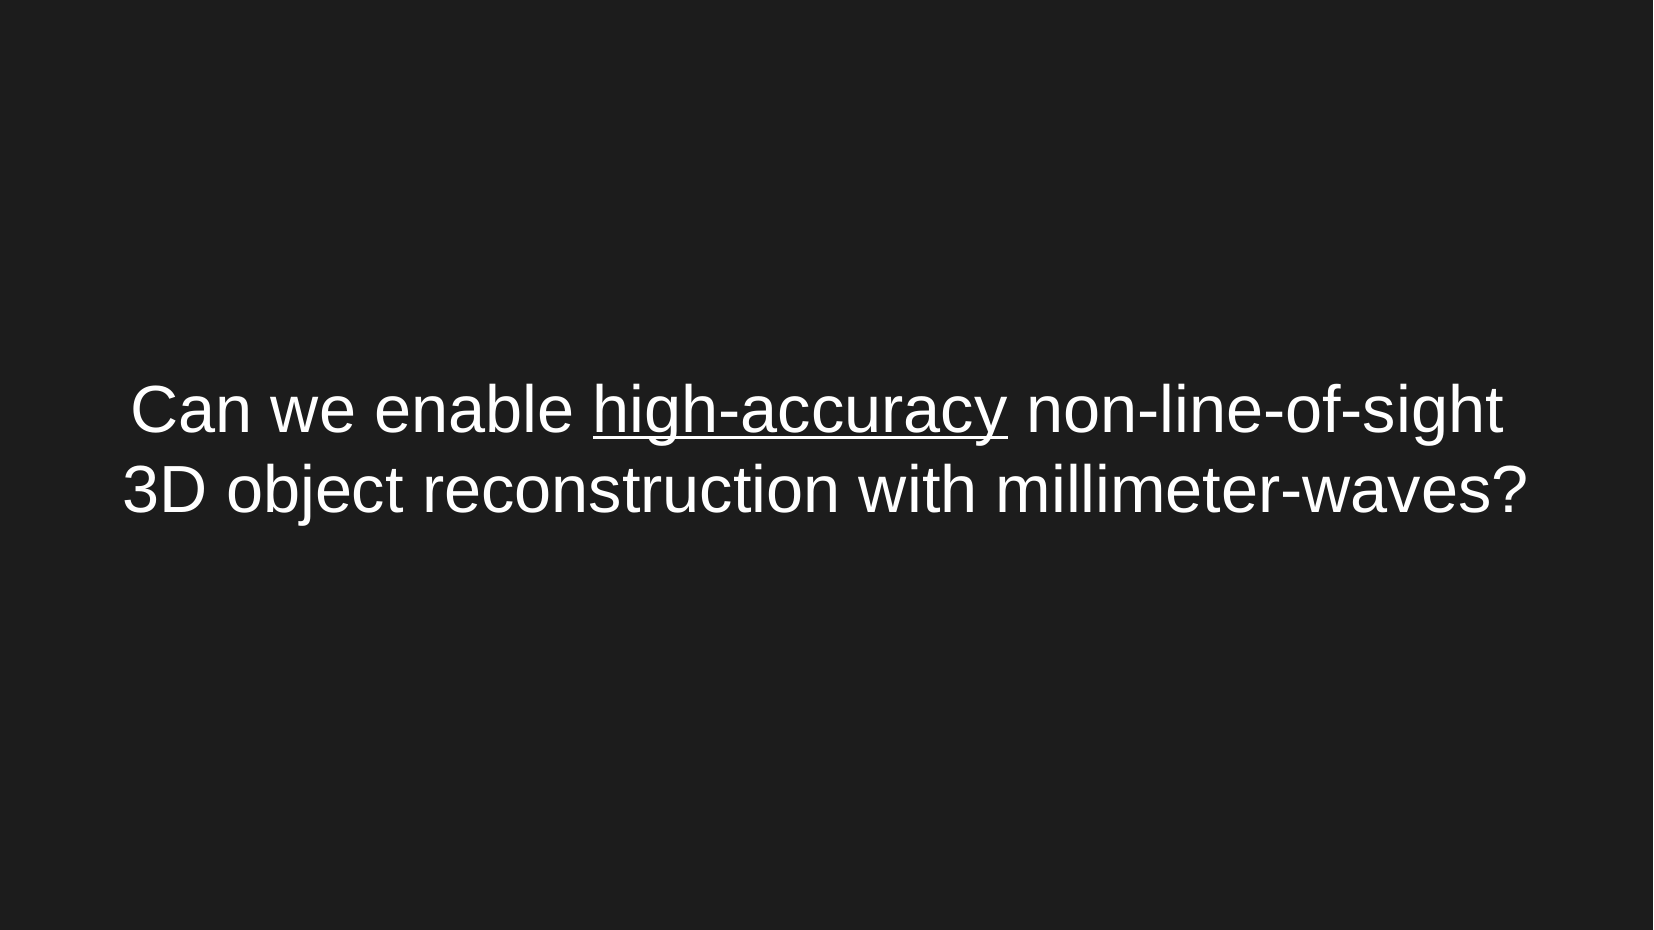

Can we enable high-accuracy non-line-of-sight
3D object reconstruction with millimeter-waves?